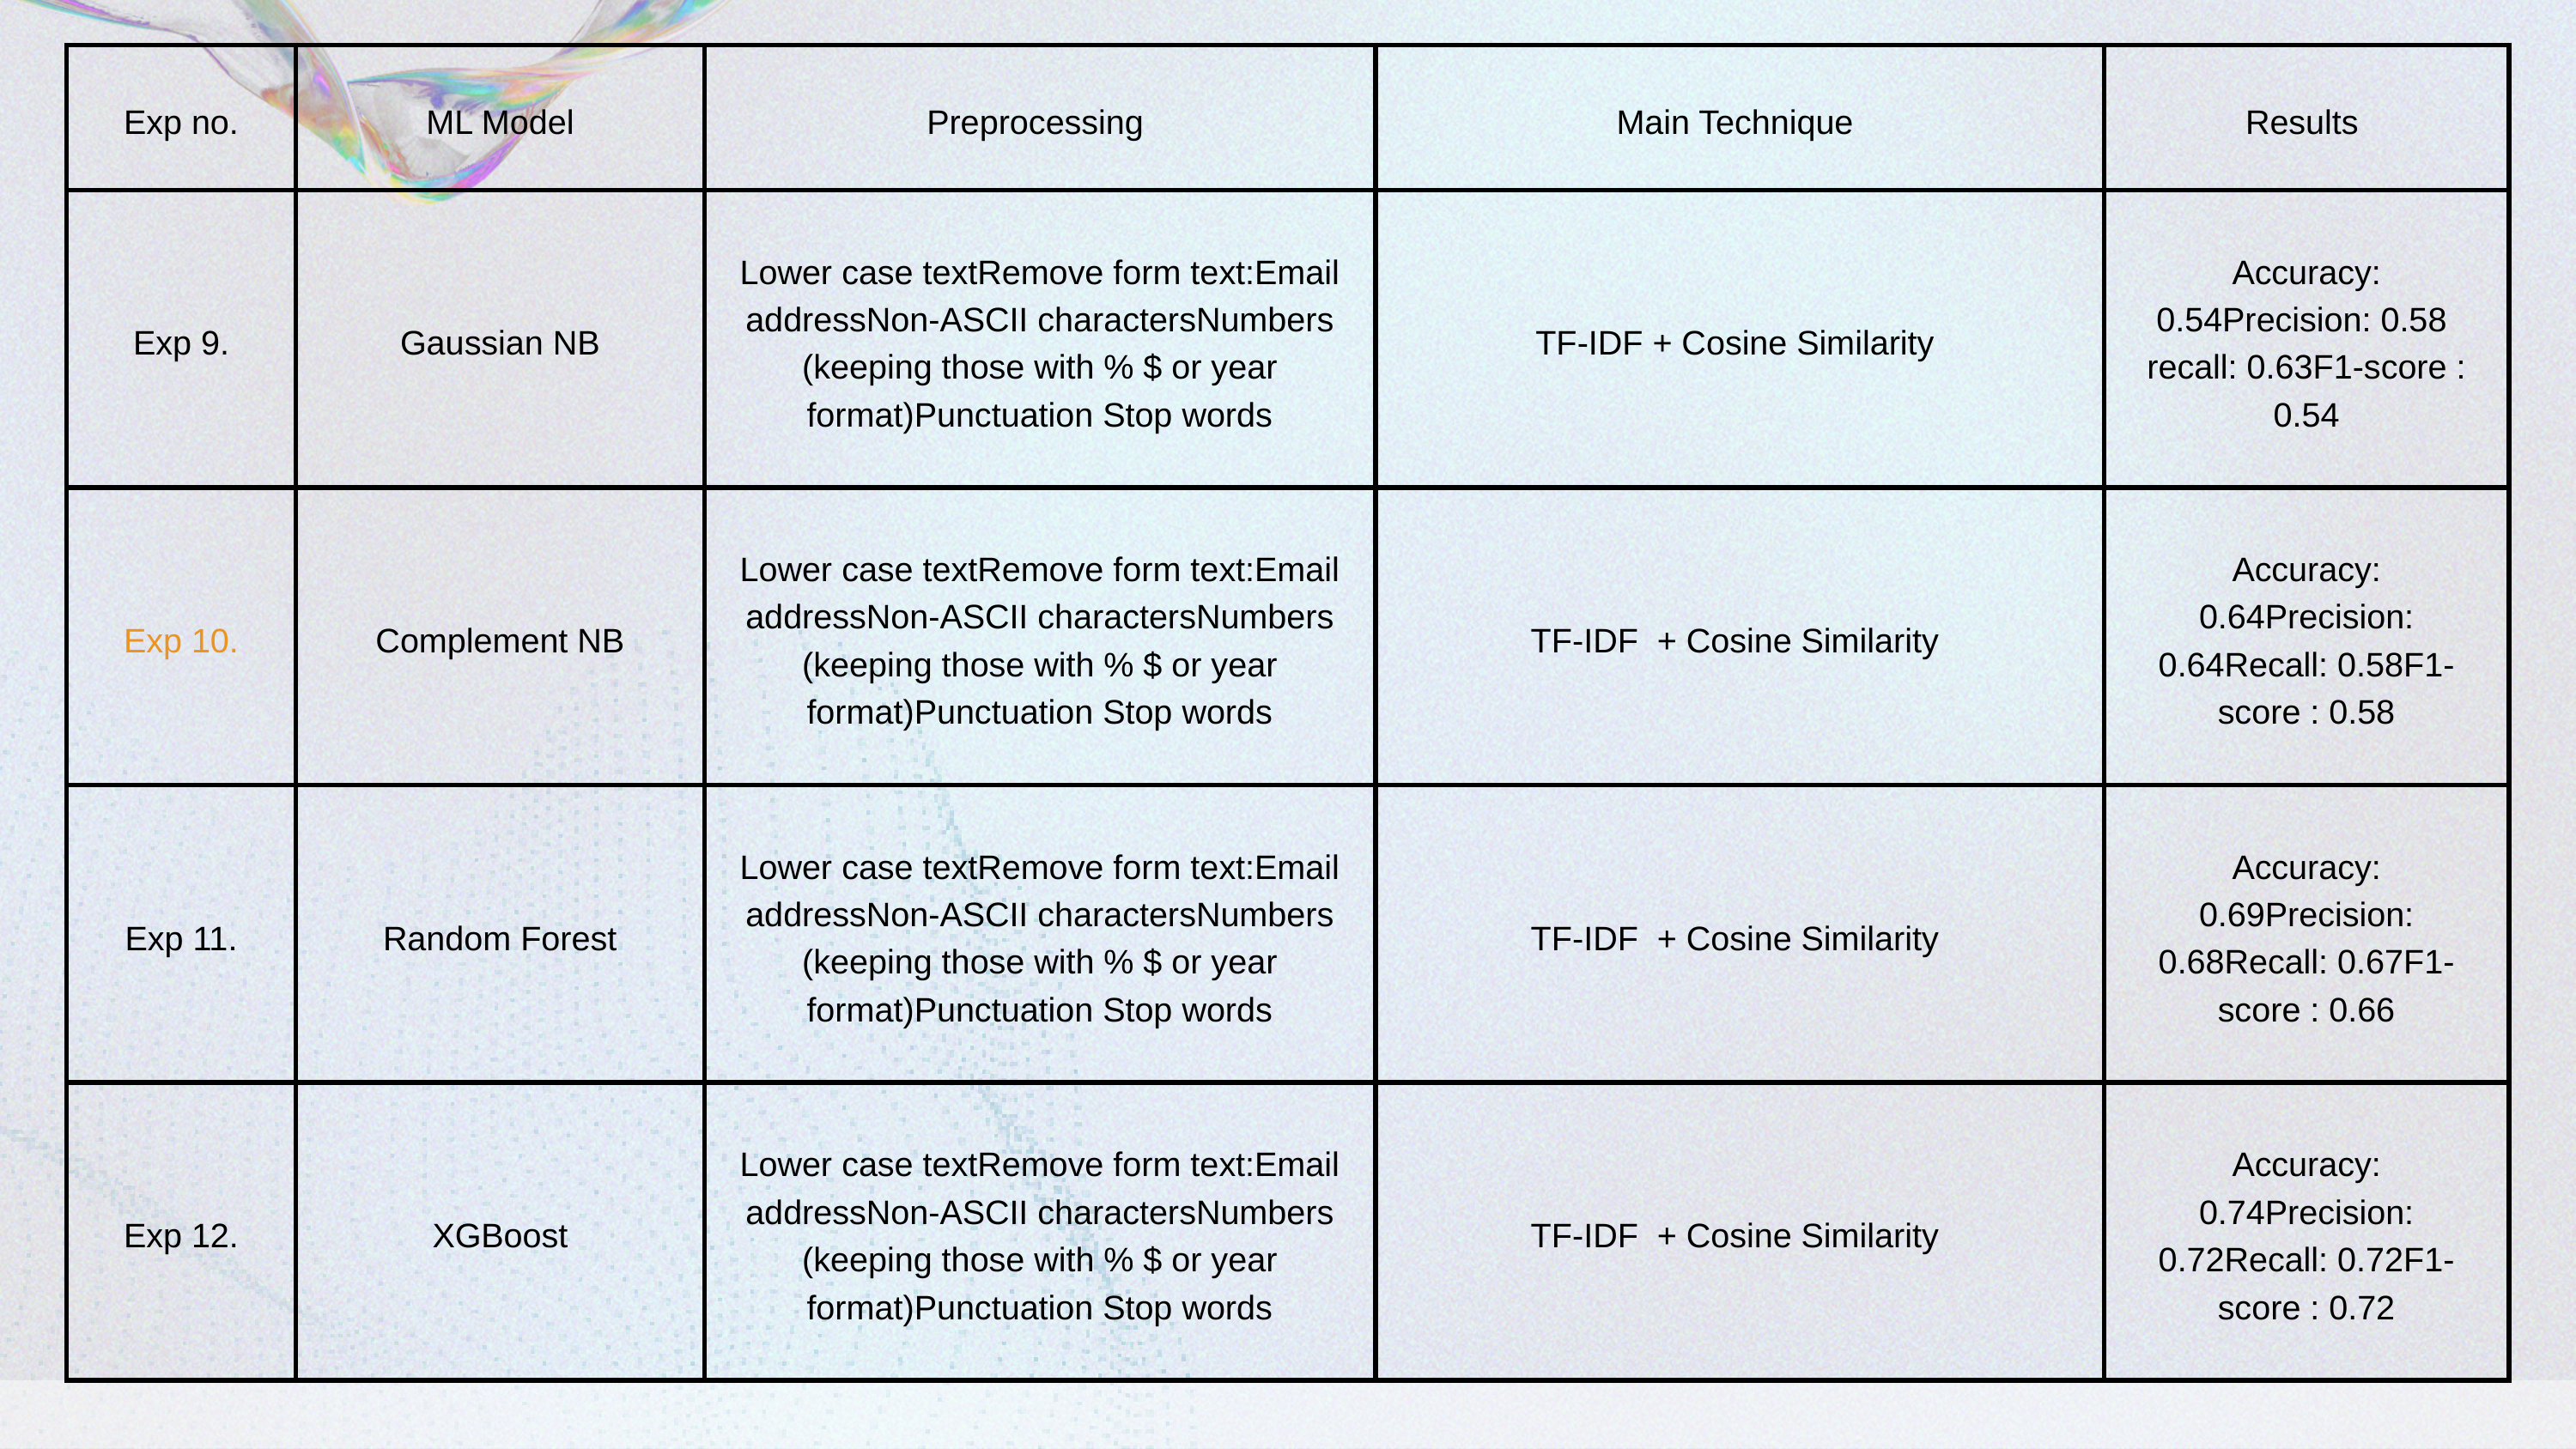

| Exp no. | ML Model | Preprocessing | Main Technique | Results |
| --- | --- | --- | --- | --- |
| Exp 9. | Gaussian NB | Lower case textRemove form text:Email addressNon-ASCII charactersNumbers (keeping those with % $ or year format)Punctuation Stop words | TF-IDF + Cosine Similarity | Accuracy: 0.54Precision: 0.58  recall: 0.63F1-score : 0.54 |
| Exp 10. | Complement NB | Lower case textRemove form text:Email addressNon-ASCII charactersNumbers (keeping those with % $ or year format)Punctuation Stop words | TF-IDF  + Cosine Similarity | Accuracy: 0.64Precision: 0.64Recall: 0.58F1-score : 0.58 |
| Exp 11. | Random Forest | Lower case textRemove form text:Email addressNon-ASCII charactersNumbers (keeping those with % $ or year format)Punctuation Stop words | TF-IDF  + Cosine Similarity | Accuracy: 0.69Precision: 0.68Recall: 0.67F1-score : 0.66 |
| Exp 12. | XGBoost | Lower case textRemove form text:Email addressNon-ASCII charactersNumbers (keeping those with % $ or year format)Punctuation Stop words | TF-IDF  + Cosine Similarity | Accuracy: 0.74Precision: 0.72Recall: 0.72F1-score : 0.72 |